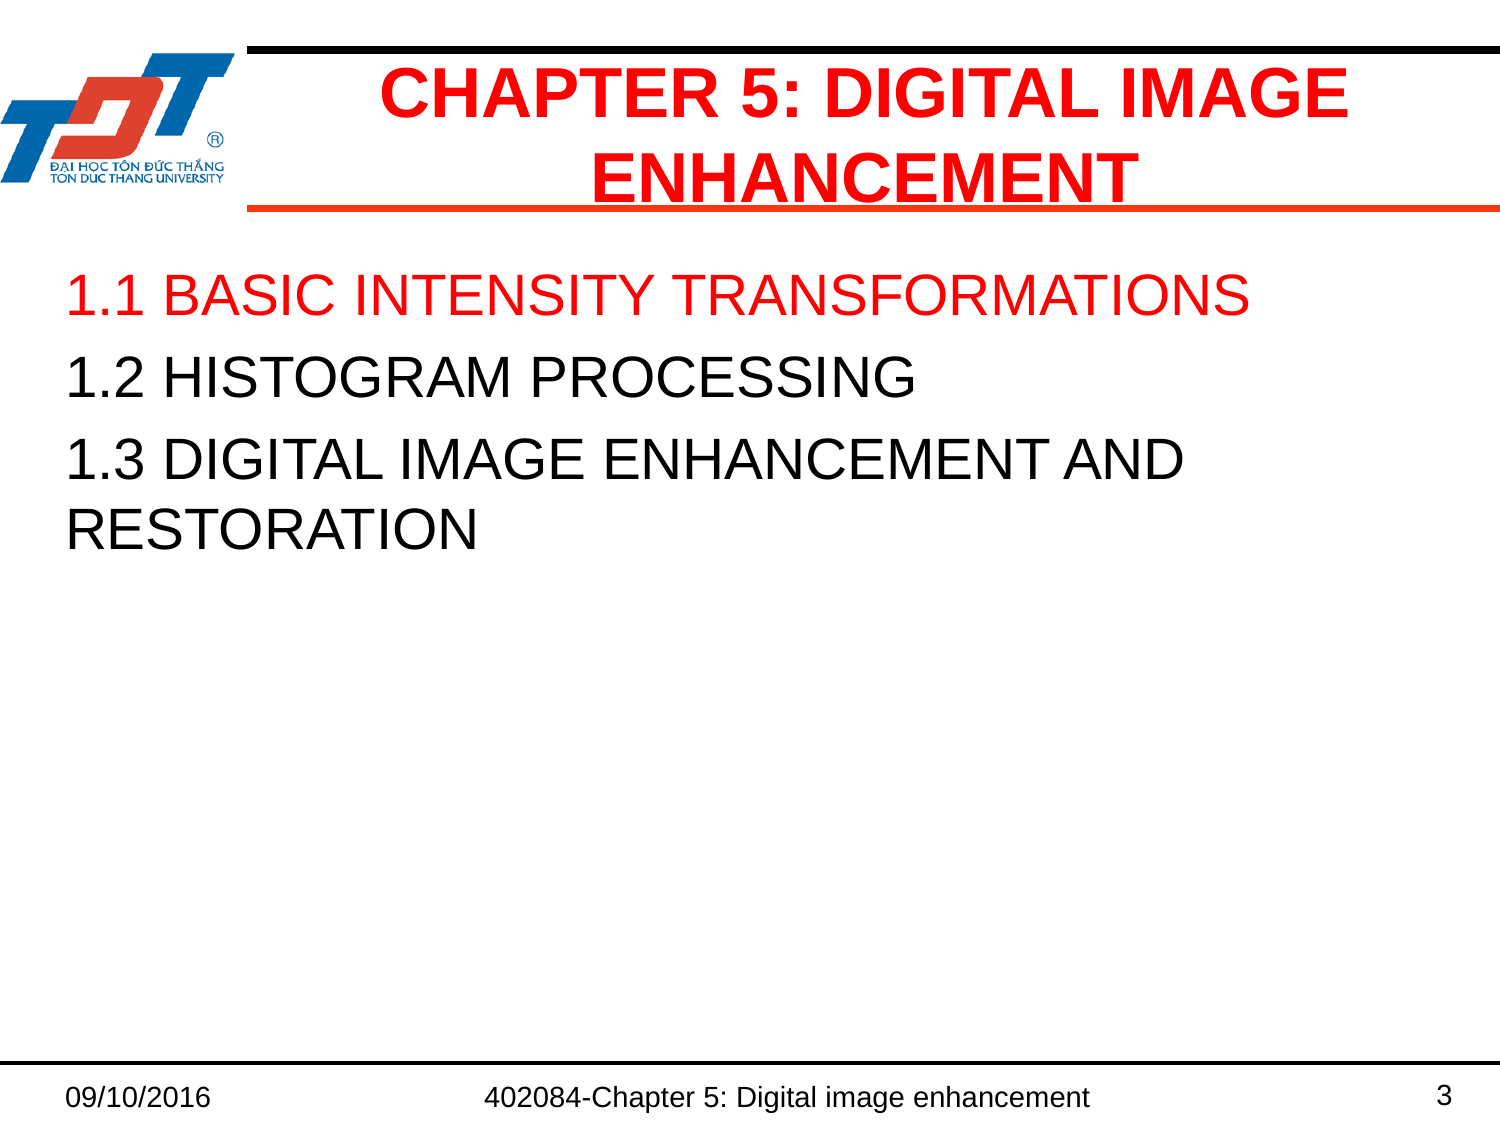

# CHAPTER 5: Digital image ENHANCEMENT
1.1 BASIC INTENSITY TRANSFORMATIONS
1.2 HISTOGRAM PROCESSING
1.3 DIGITAL IMAGE ENHANCEMENT AND RESTORATION
3
09/10/2016
402084-Chapter 5: Digital image enhancement